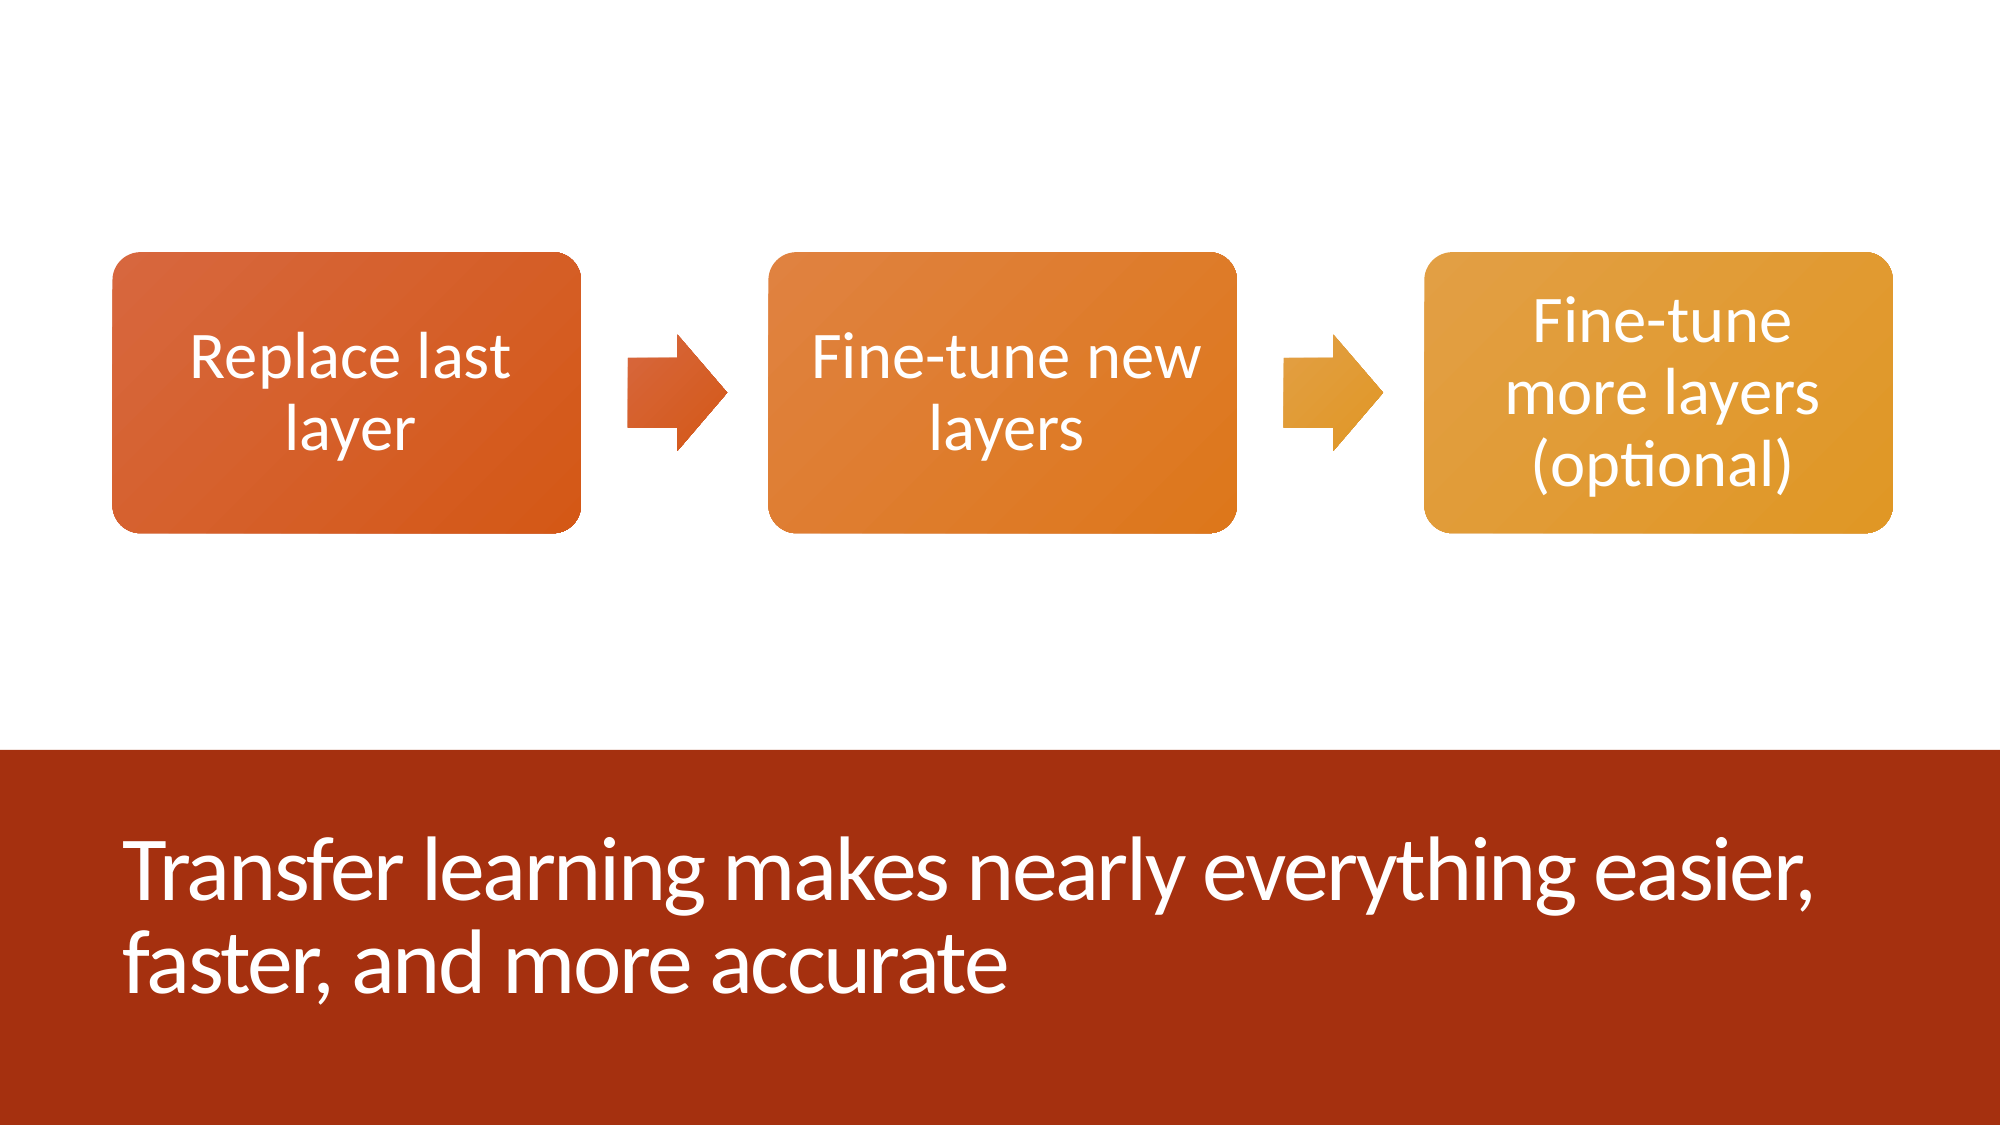

Replace last layer

Fine-tune new layers

Fine-tune more layers
(optional)

# Transfer learning makes nearly everything easier, faster, and more accurate